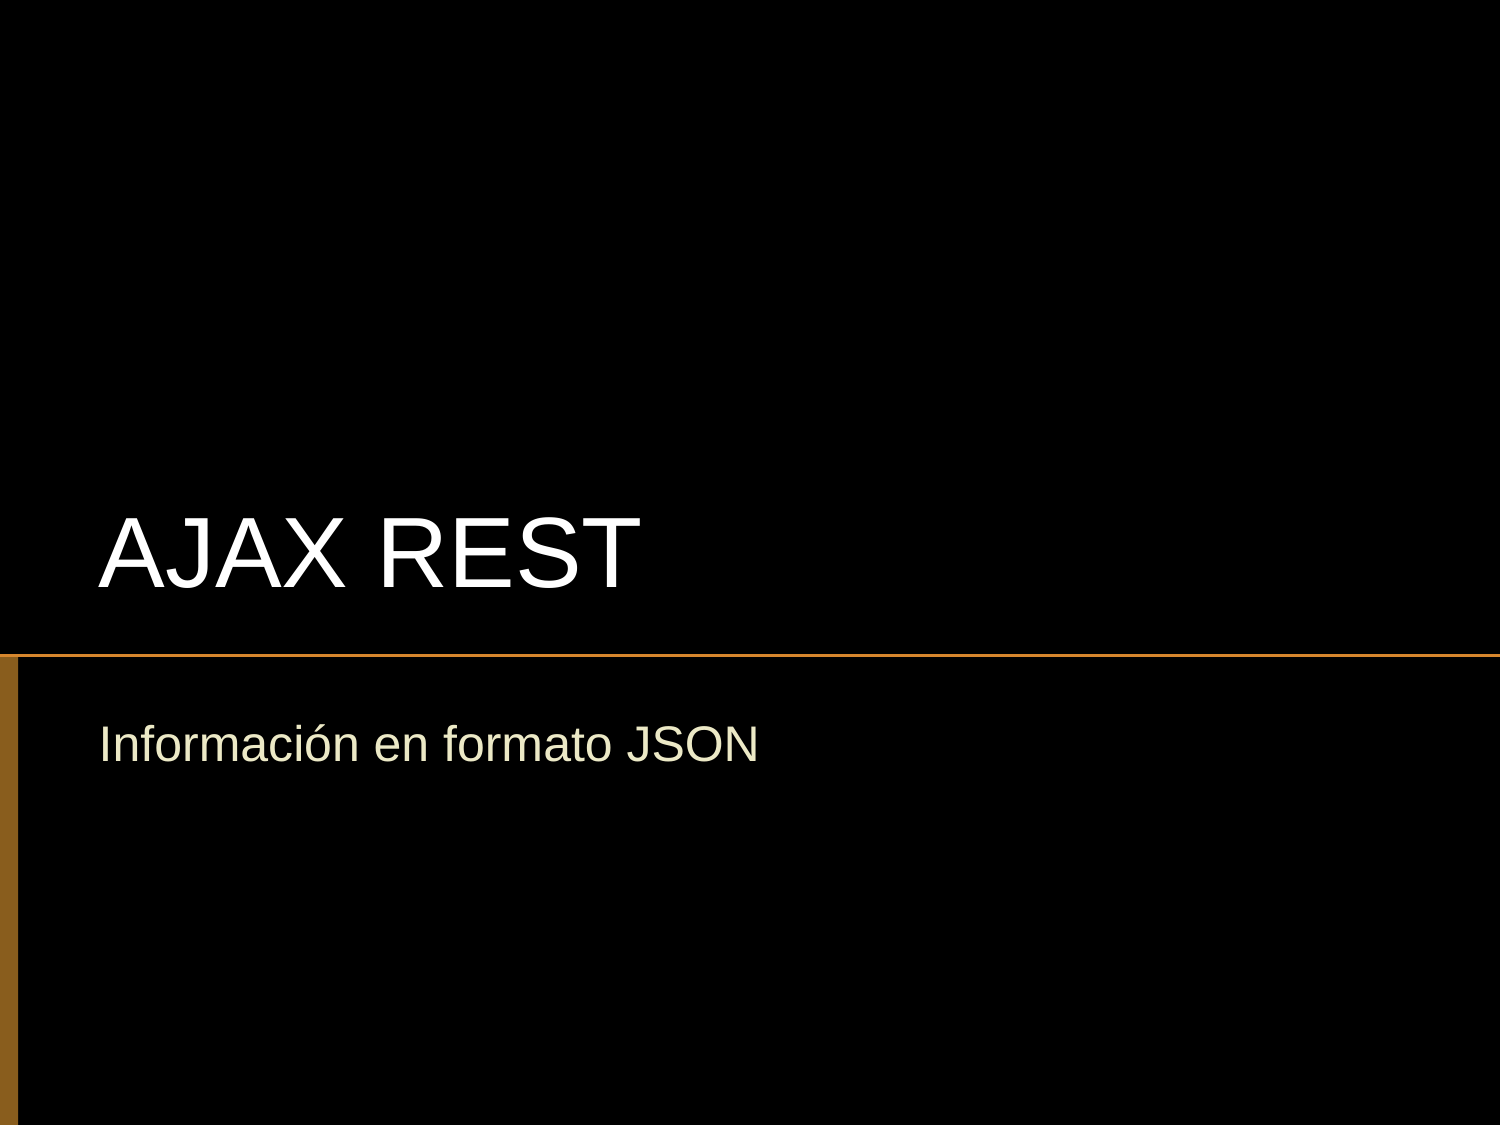

# AJAX REST
Información en formato JSON